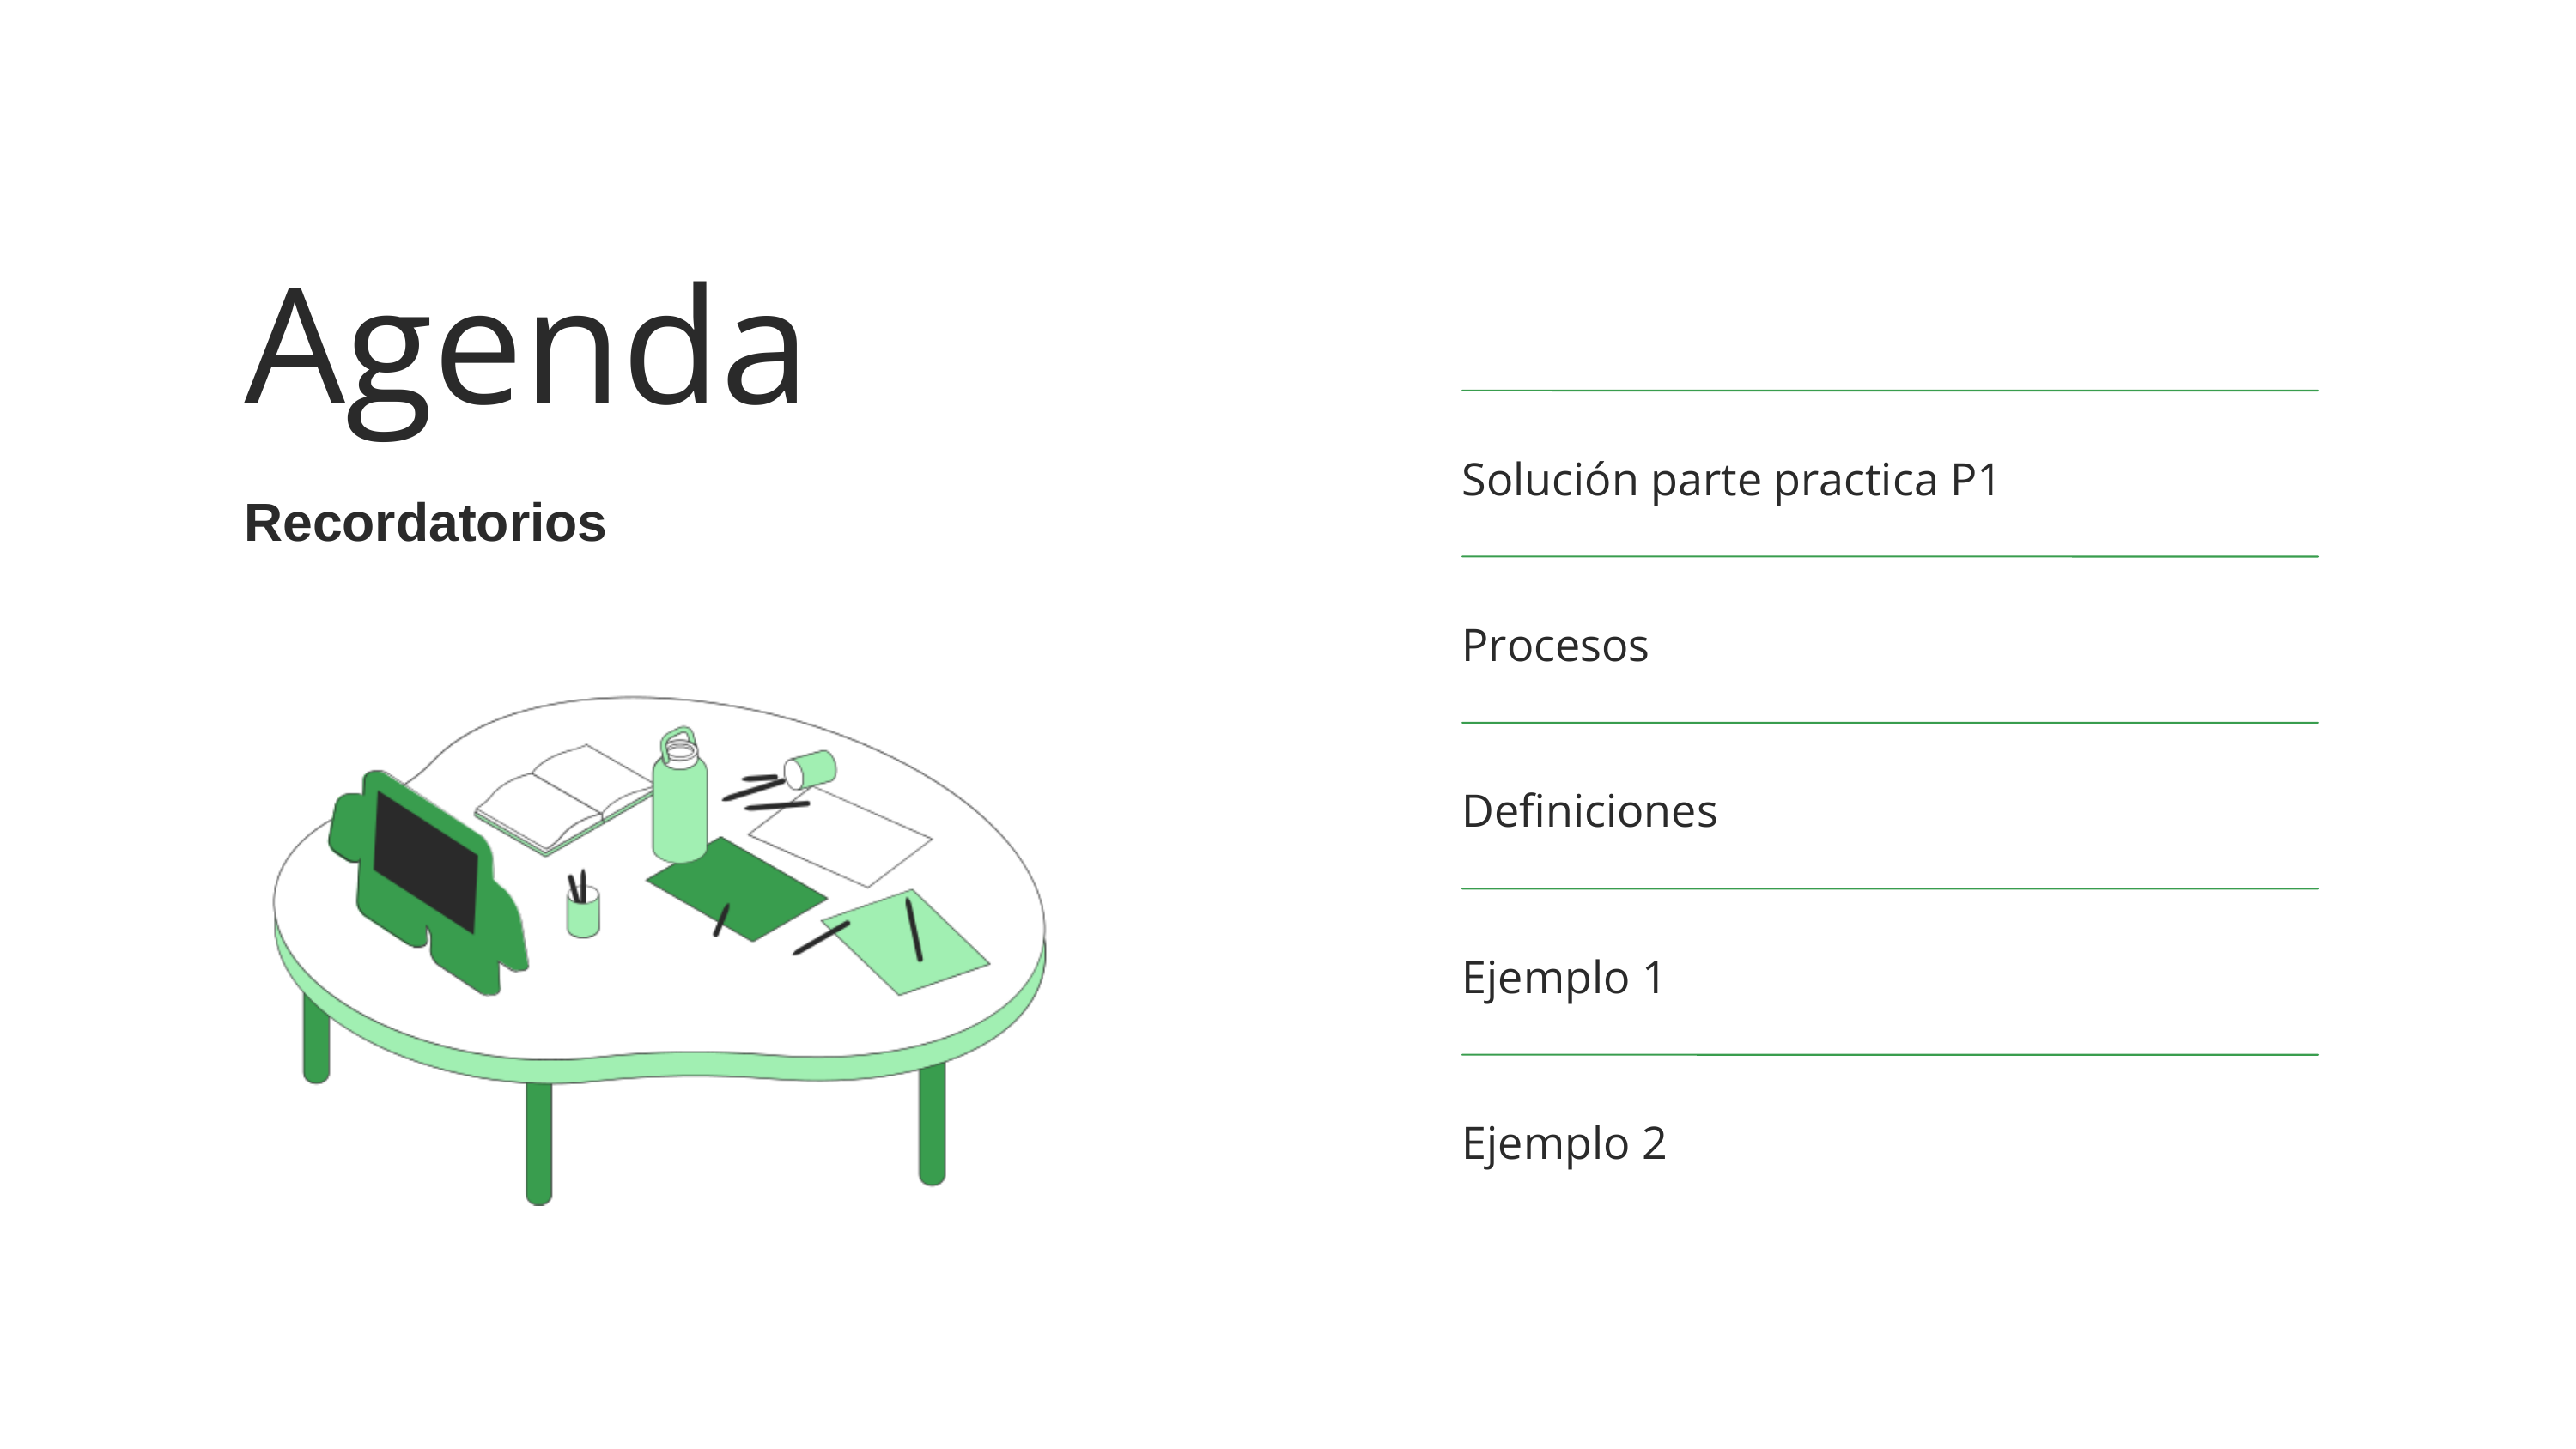

Agenda
Recordatorios

Solución parte practica P1

Procesos

Definiciones

Ejemplo 1

Ejemplo 2